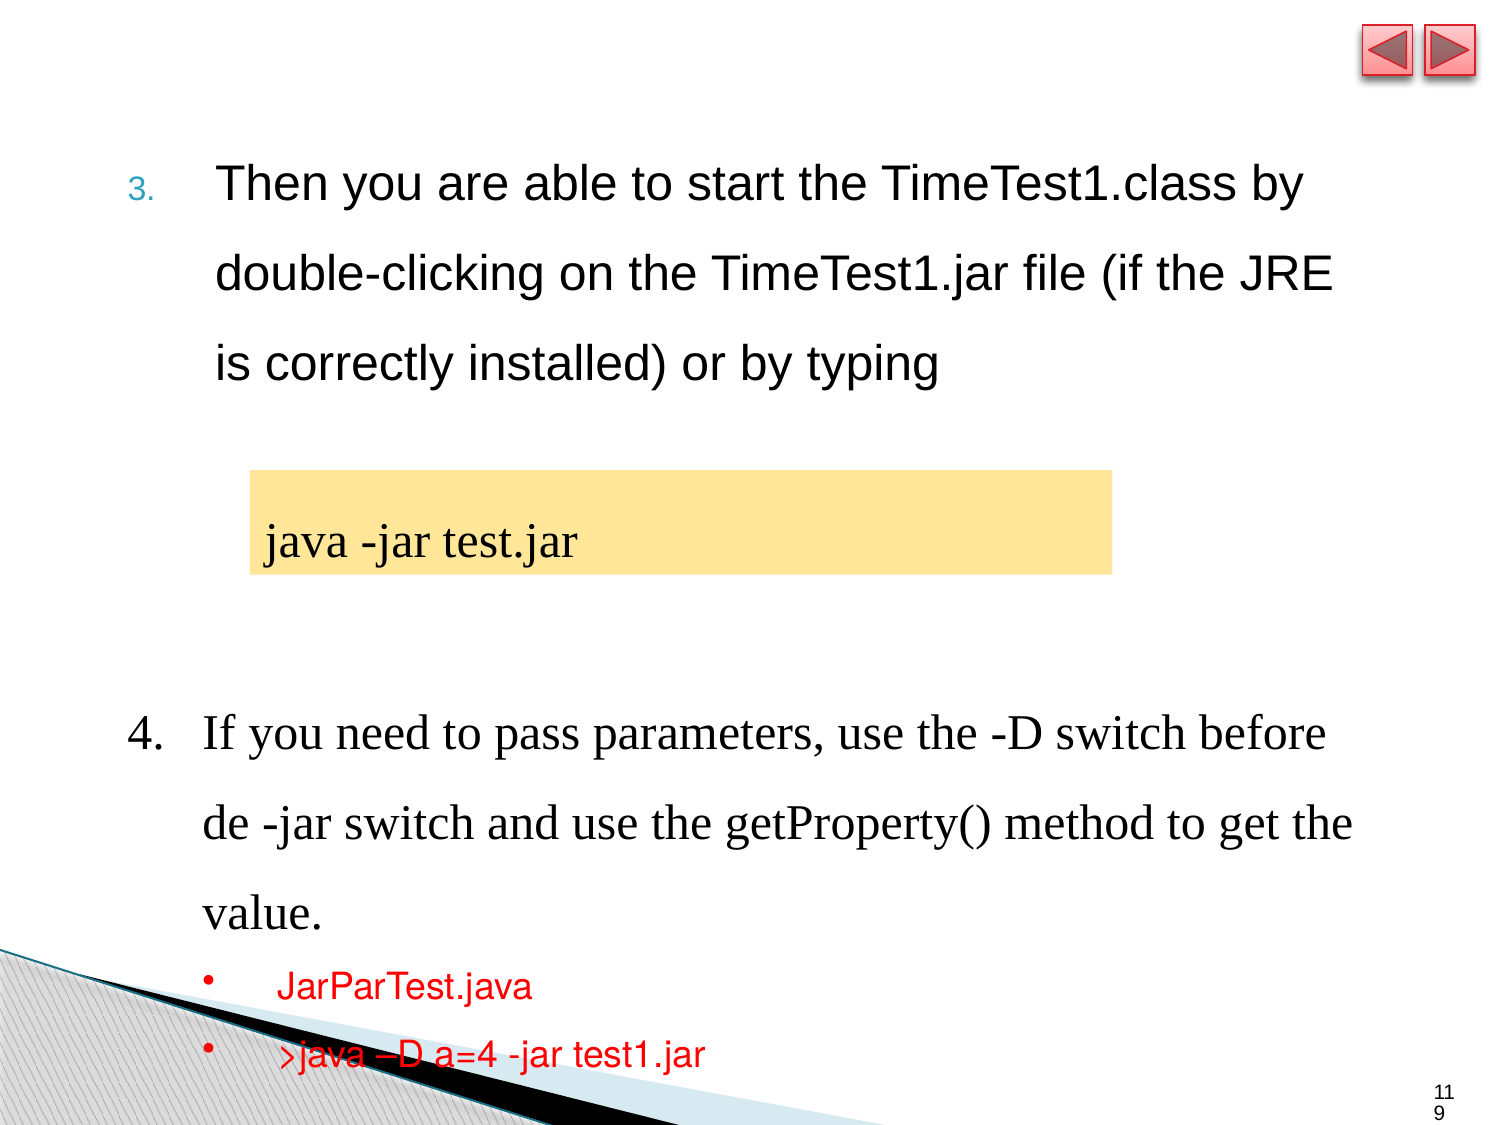

Then you are able to start the TimeTest1.class by double-clicking on the TimeTest1.jar file (if the JRE is correctly installed) or by typing
java -jar test.jar
If you need to pass parameters, use the -D switch before de -jar switch and use the getProperty() method to get the value.
JarParTest.java
>java –D a=4 -jar test1.jar

119